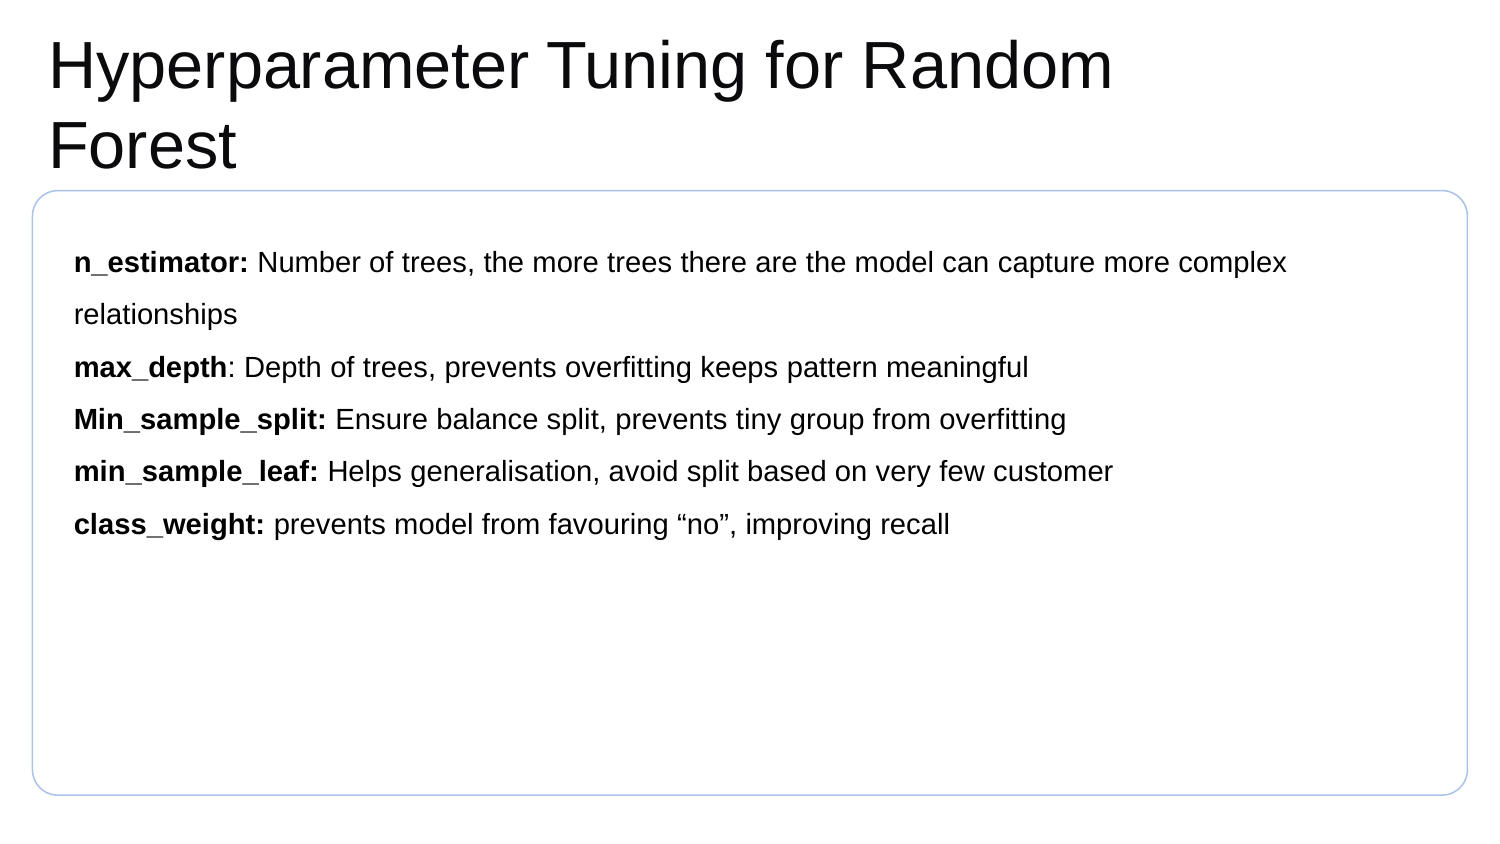

# Hyperparameter Tuning for Random Forest
n_estimator: Number of trees, the more trees there are the model can capture more complex relationships
max_depth: Depth of trees, prevents overfitting keeps pattern meaningful
Min_sample_split: Ensure balance split, prevents tiny group from overfitting
min_sample_leaf: Helps generalisation, avoid split based on very few customer
class_weight: prevents model from favouring “no”, improving recall